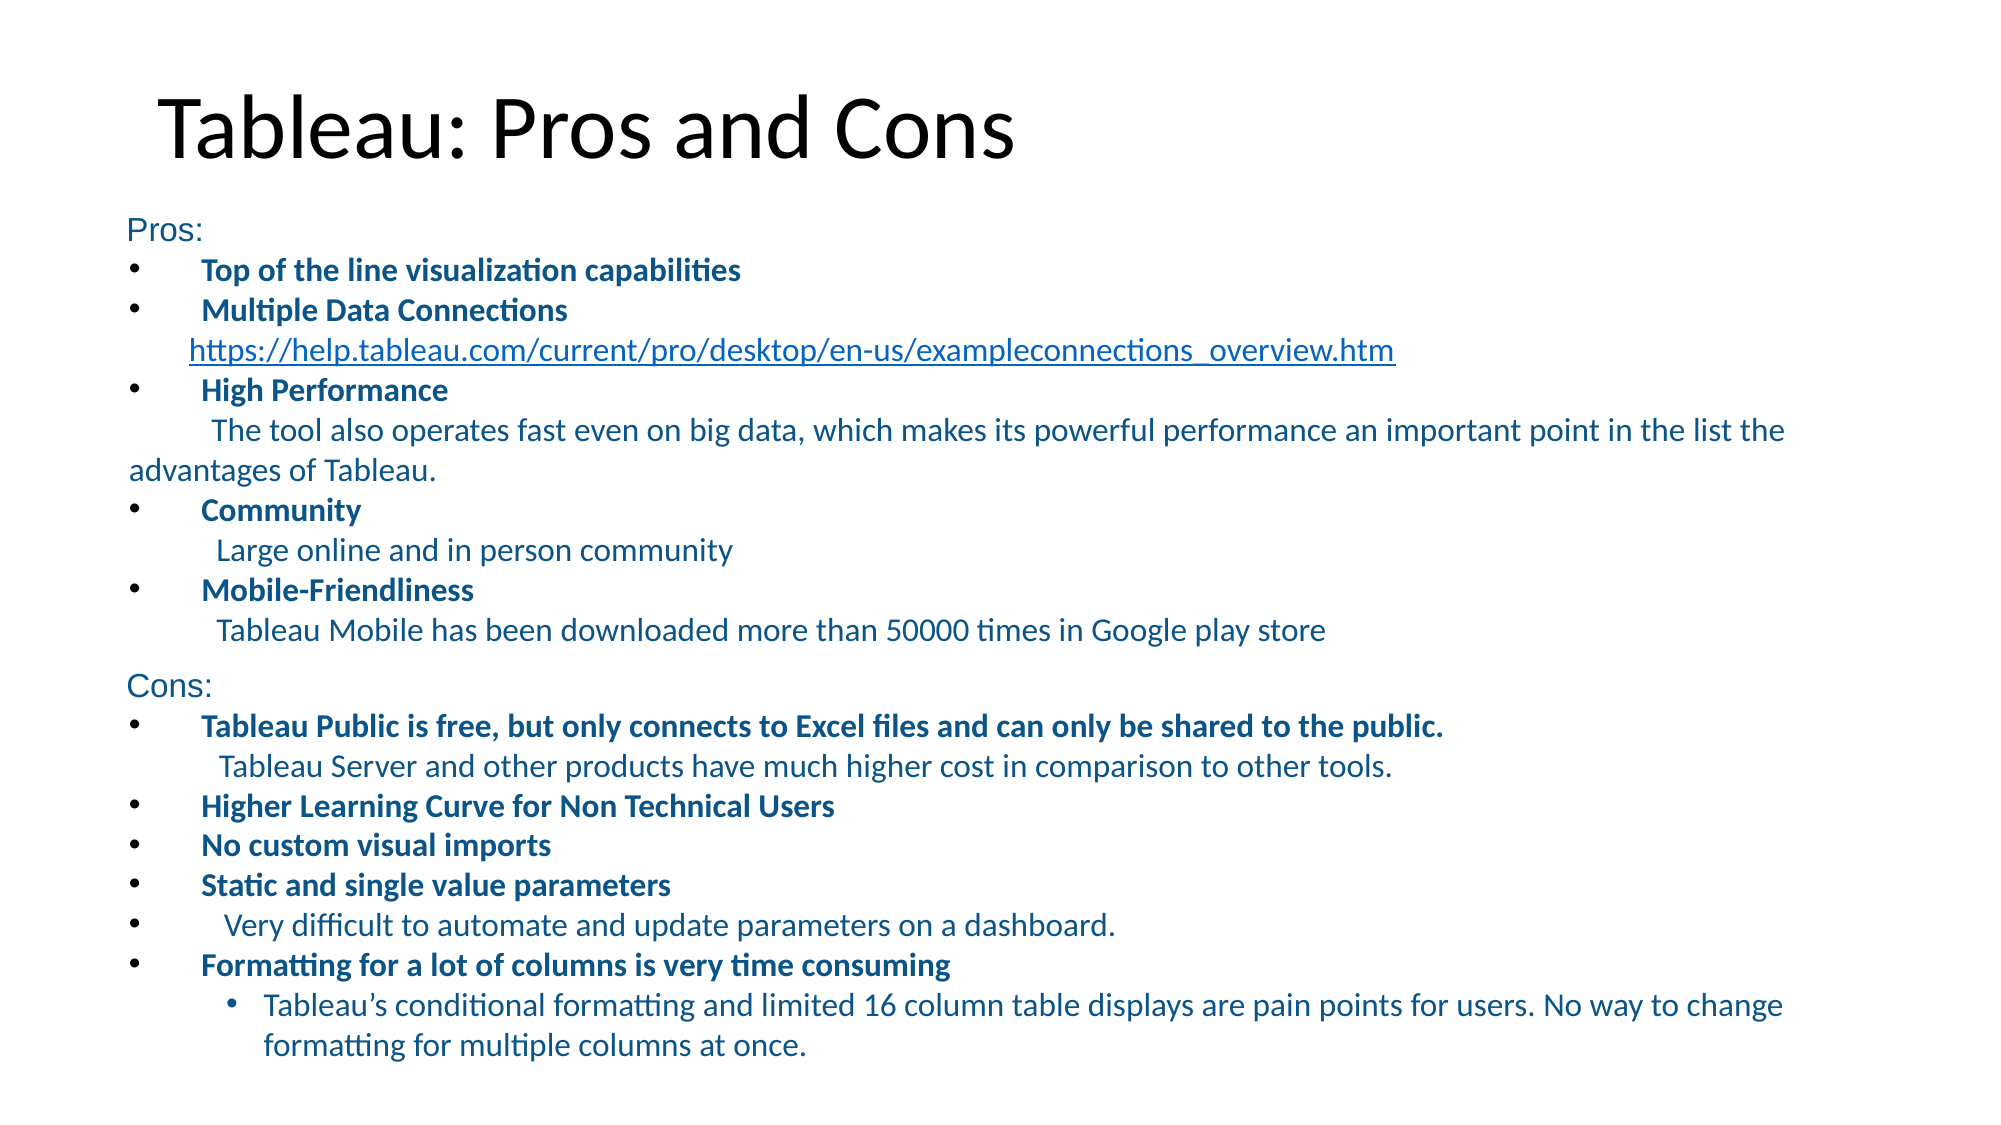

# Tableau: Pros and Cons
Pros:
Top of the line visualization capabilities
Multiple Data Connections
        https://help.tableau.com/current/pro/desktop/en-us/exampleconnections_overview.htm
High Performance
           The tool also operates fast even on big data, which makes its powerful performance an important point in the list the  	advantages of Tableau.
Community
            Large online and in person community
Mobile-Friendliness
            Tableau Mobile has been downloaded more than 50000 times in Google play store
Cons:
Tableau Public is free, but only connects to Excel files and can only be shared to the public.
            Tableau Server and other products have much higher cost in comparison to other tools.
Higher Learning Curve for Non Technical Users
No custom visual imports
Static and single value parameters
   Very difficult to automate and update parameters on a dashboard.
Formatting for a lot of columns is very time consuming
Tableau’s conditional formatting and limited 16 column table displays are pain points for users. No way to change formatting for multiple columns at once.